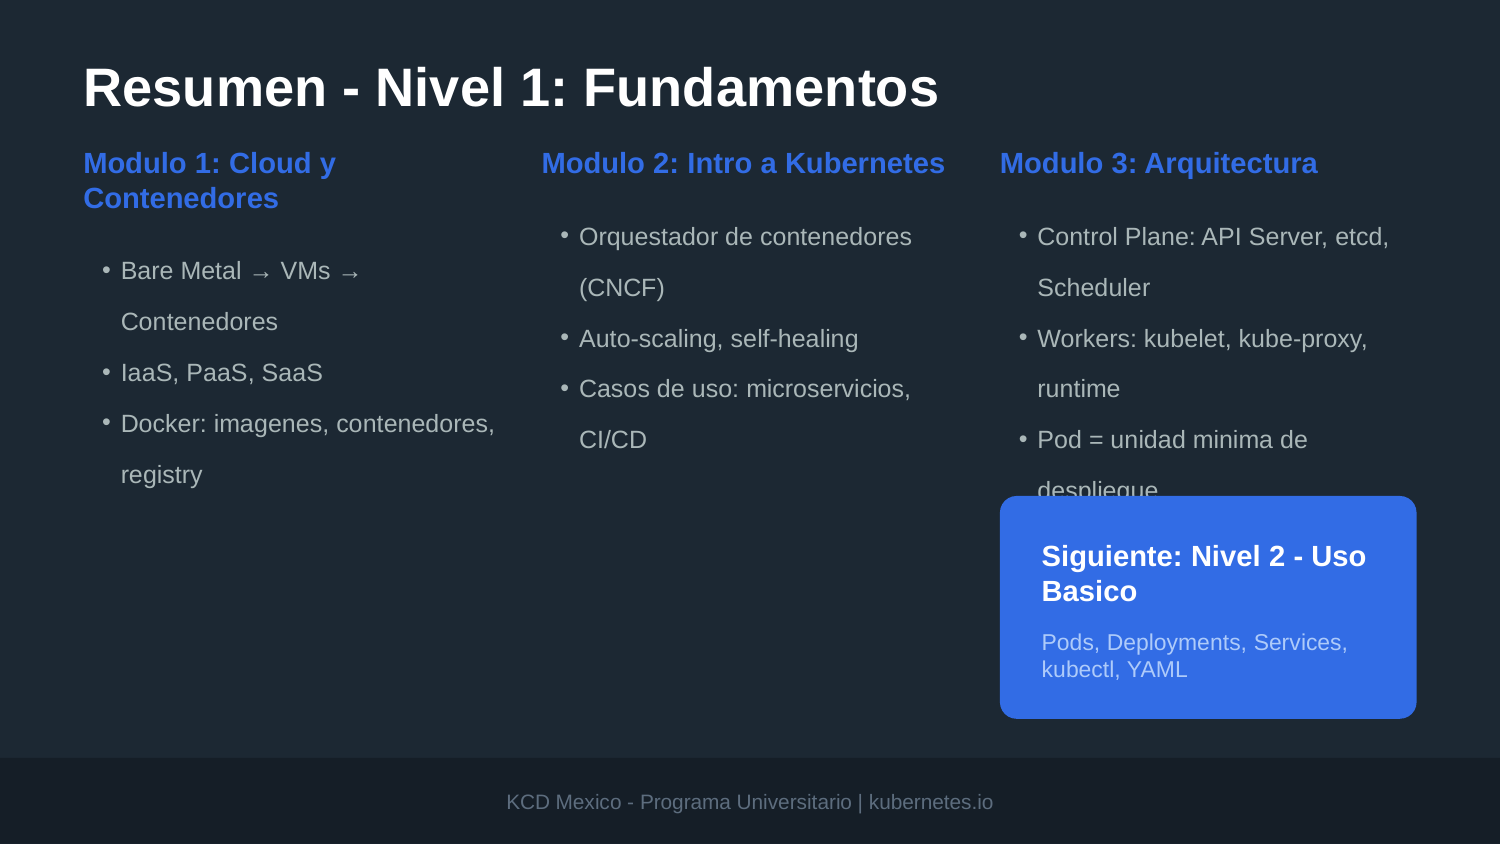

Resumen - Nivel 1: Fundamentos
Modulo 1: Cloud y Contenedores
Modulo 2: Intro a Kubernetes
Modulo 3: Arquitectura
Orquestador de contenedores (CNCF)
Auto-scaling, self-healing
Casos de uso: microservicios, CI/CD
Control Plane: API Server, etcd, Scheduler
Workers: kubelet, kube-proxy, runtime
Pod = unidad minima de despliegue
Bare Metal → VMs → Contenedores
IaaS, PaaS, SaaS
Docker: imagenes, contenedores, registry

Siguiente: Nivel 2 - Uso Basico
Pods, Deployments, Services, kubectl, YAML

KCD Mexico - Programa Universitario | kubernetes.io